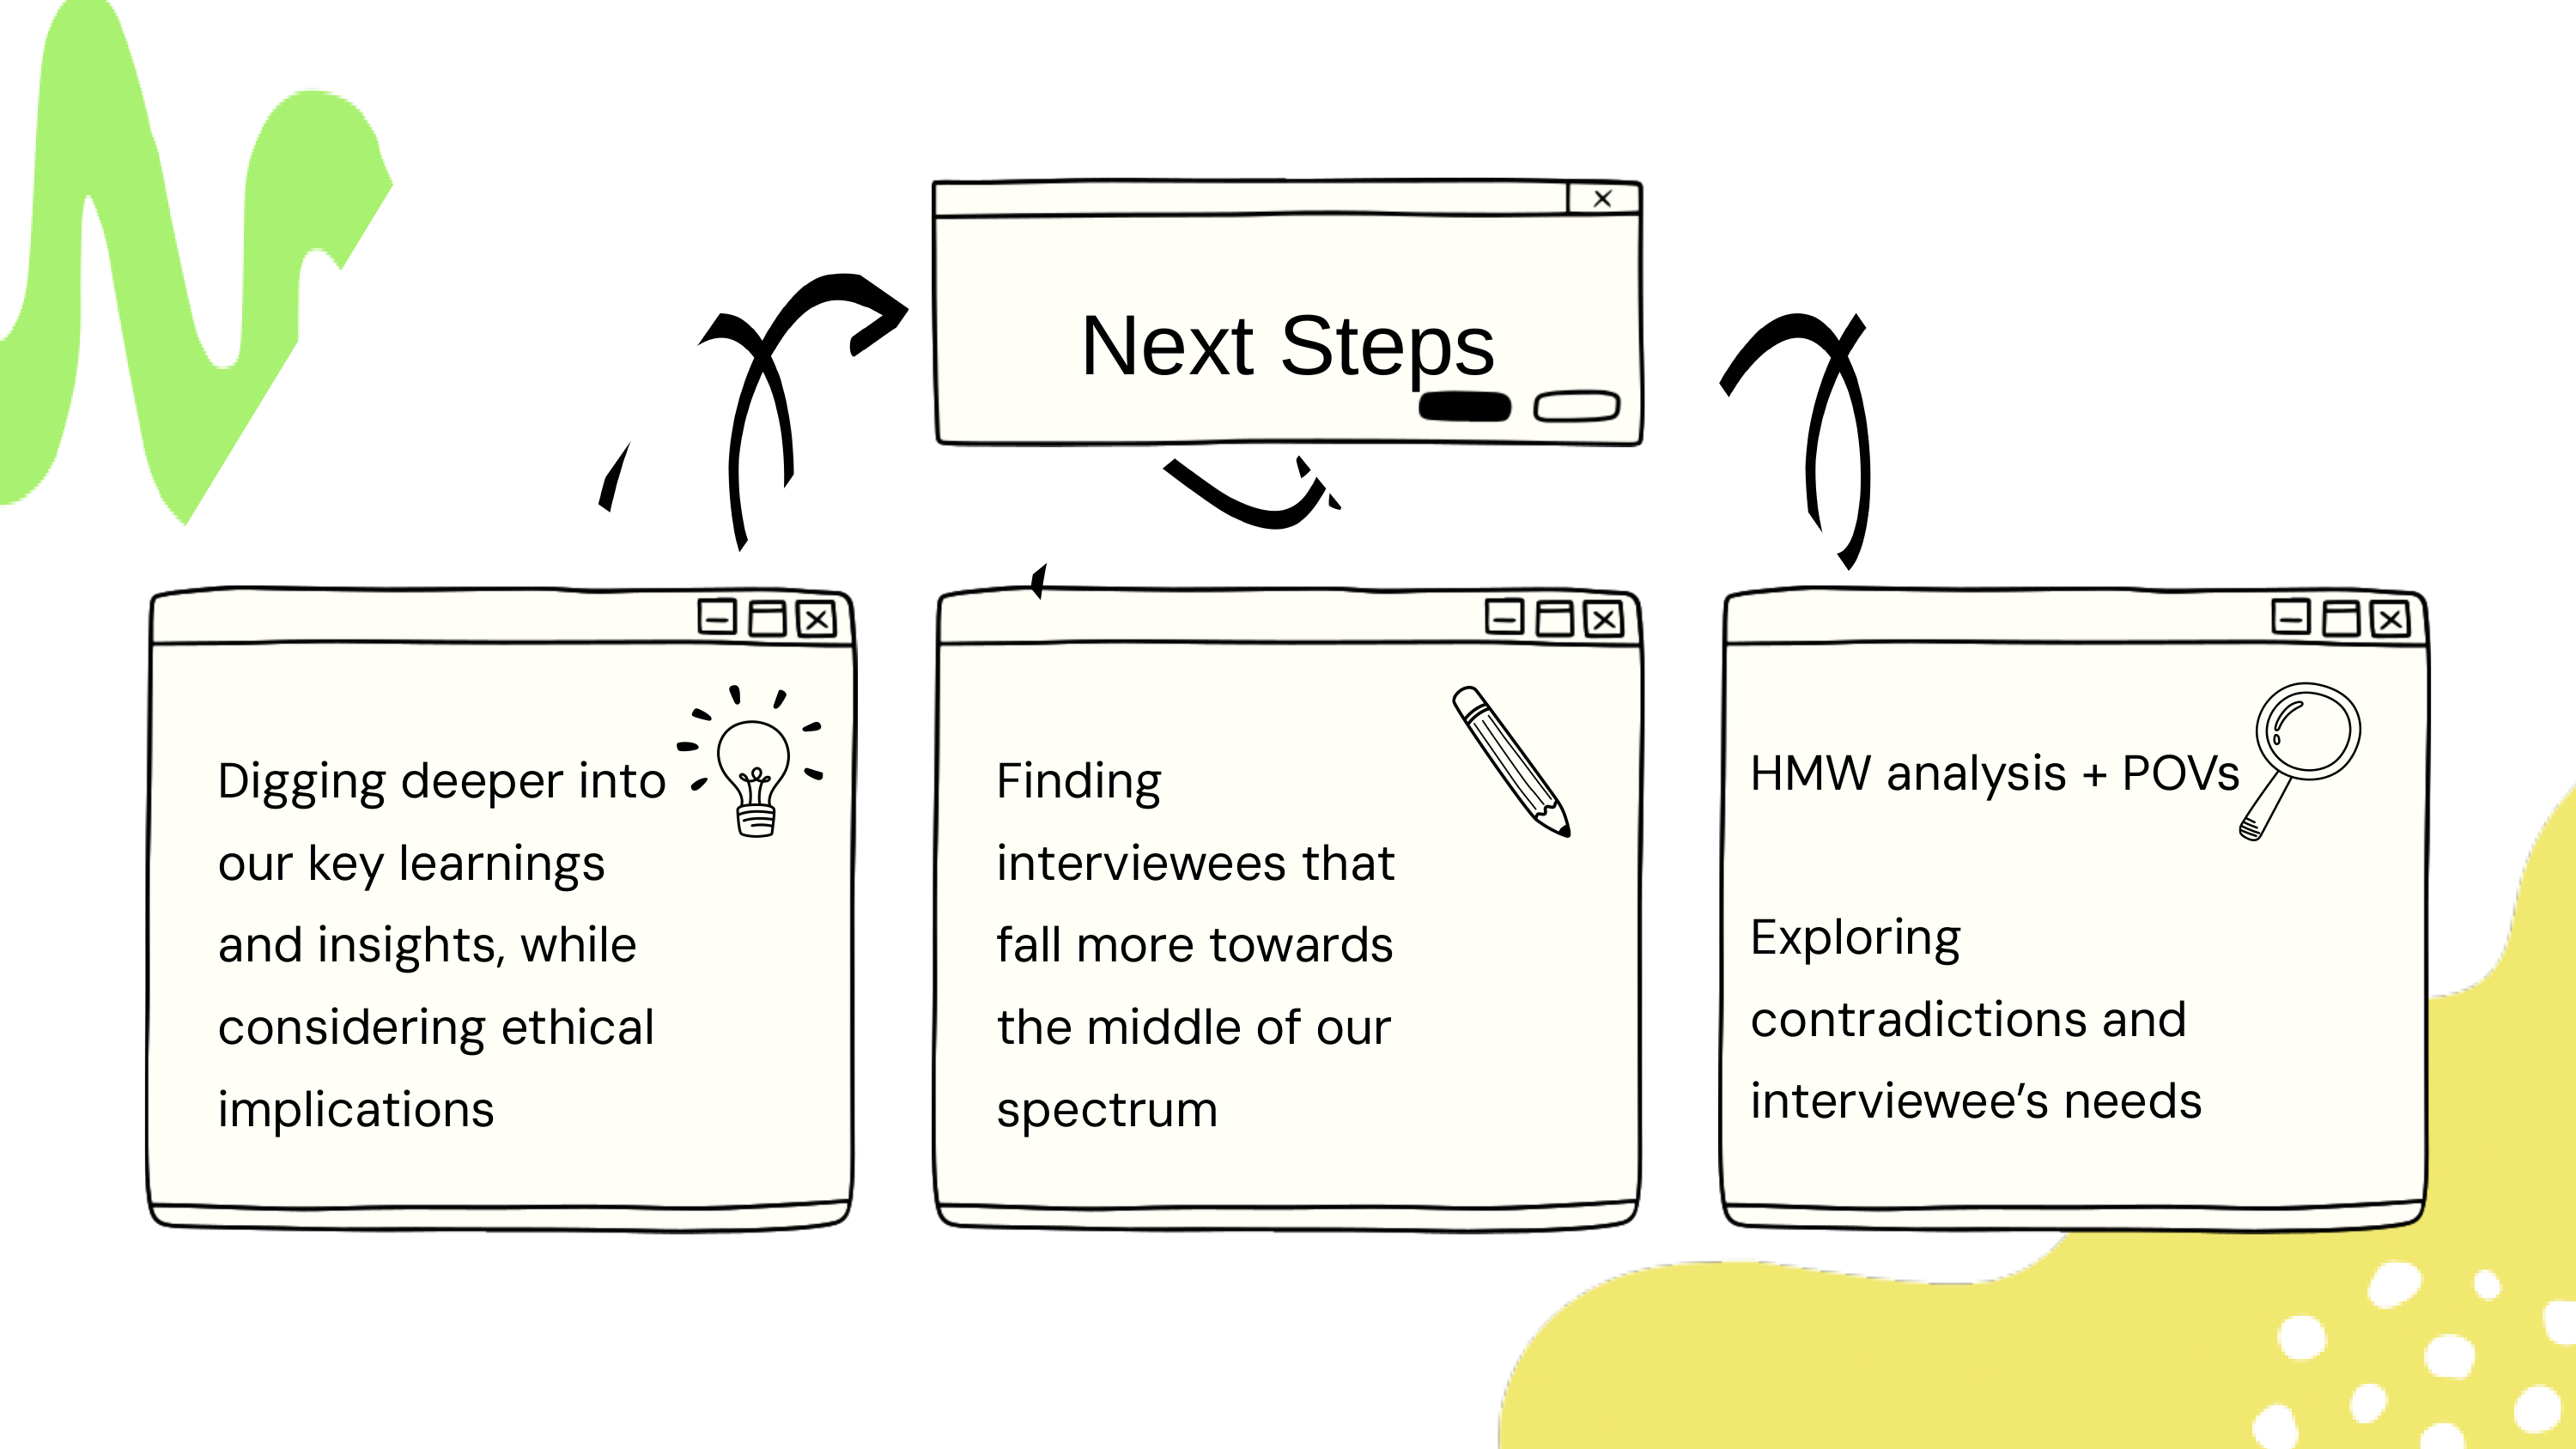

Next Steps

HMW analysis + POVs

Exploring contradictions and interviewee’s needs
Digging deeper into our key learnings and insights, while considering ethical implications
Finding interviewees that fall more towards the middle of our spectrum